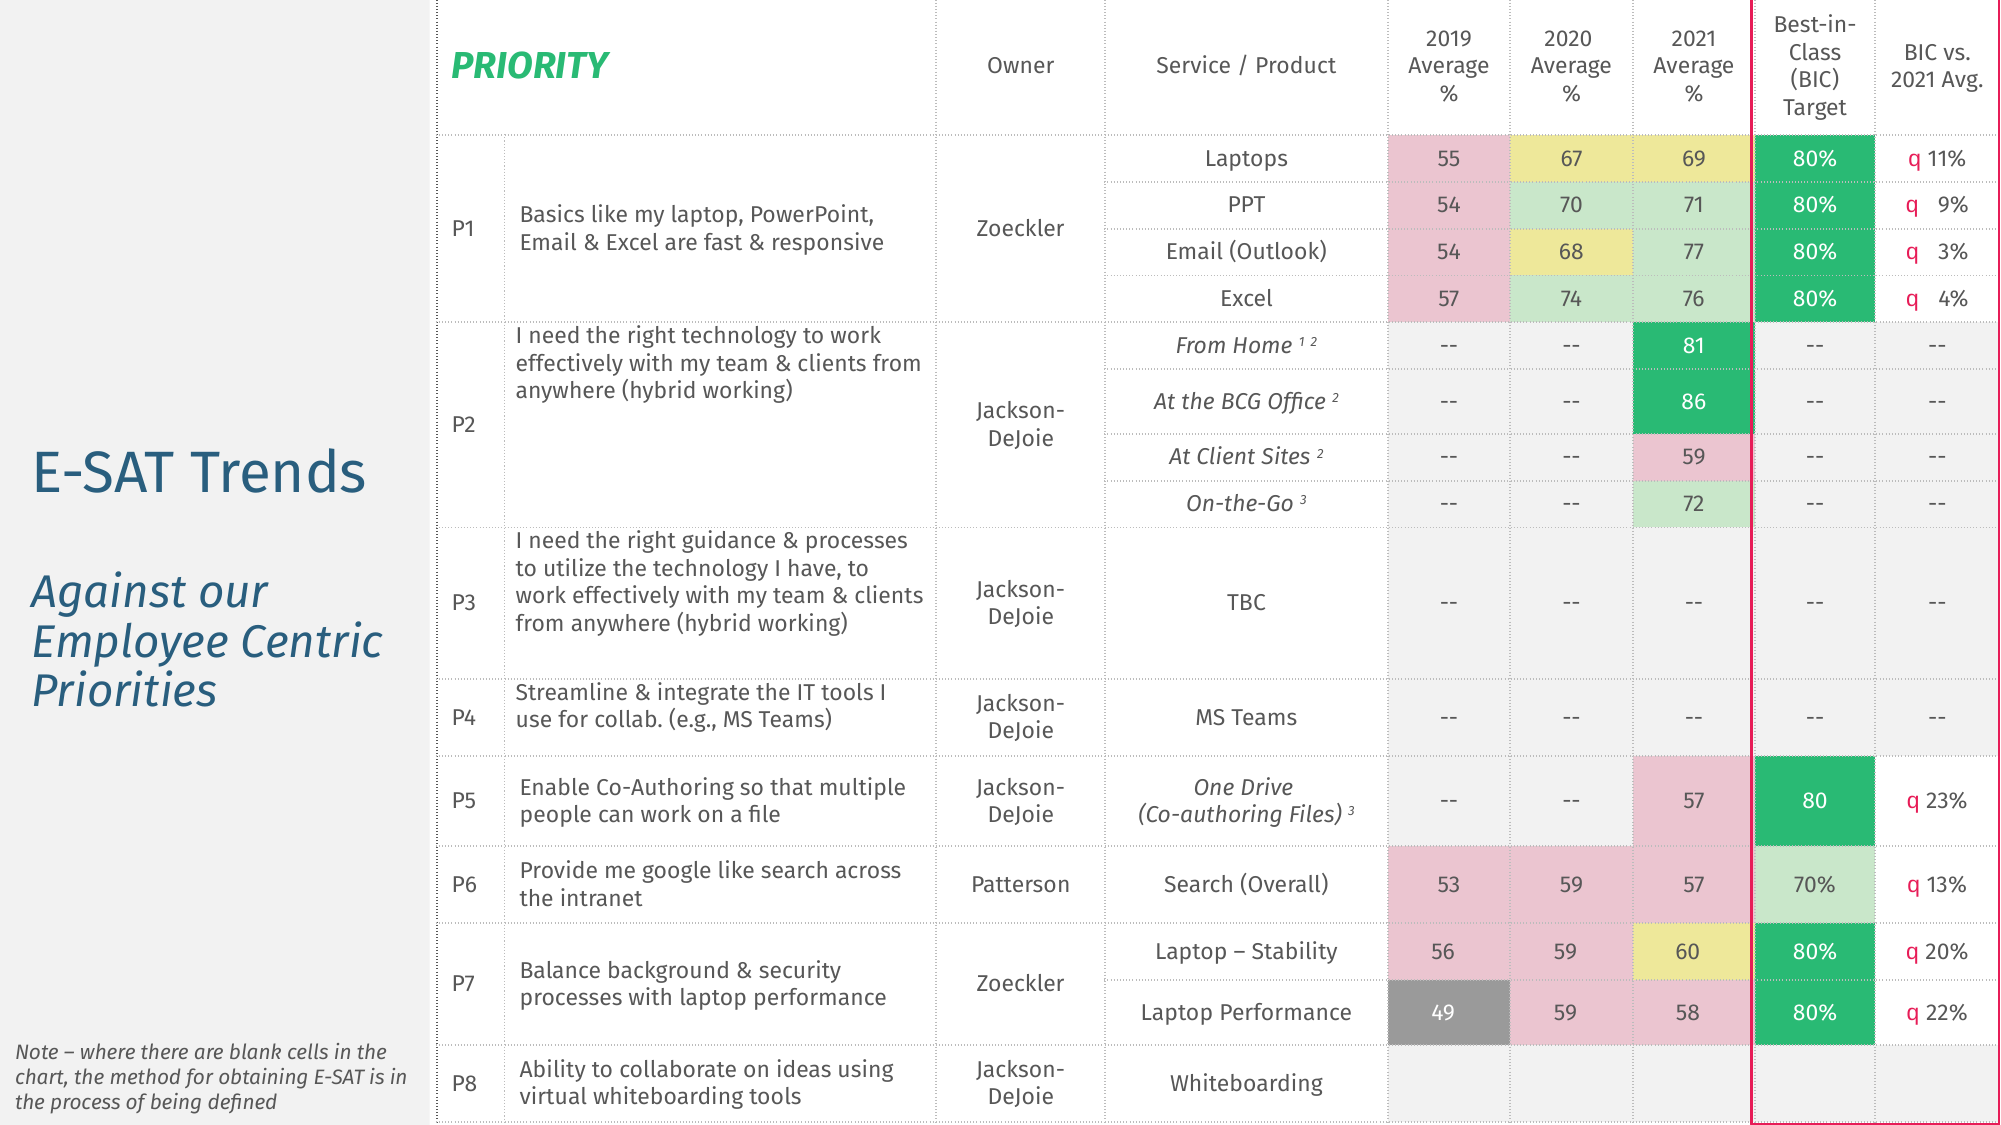

| PRIORITY | PRIORITY | Owner | Service / Product | 2019 Average % | 2020 Average % | 2021 Average % | Best-in-Class (BIC) Target | BIC vs. 2021 Avg. |
| --- | --- | --- | --- | --- | --- | --- | --- | --- |
| P1 | Basics like my laptop, PowerPoint, Email & Excel are fast & responsive | Zoeckler | Laptops | 55 | 67 | 69 | 80% | q 11% |
|  |  |  | PPT | 54 | 70 | 71 | 80% | q 19% |
|  |  |  | Email (Outlook) | 54 | 68 | 77 | 80% | q 13% |
|  |  |  | Excel | 57 | 74 | 76 | 80% | q 14% |
| P2 | I need the right technology to work effectively with my team & clients from anywhere (hybrid working) | Jackson-DeJoie | From Home 1 2 | -- | -- | 81 | -- | -- |
|  |  |  | At the BCG Office 2 | -- | -- | 86 | -- | -- |
|  |  |  | At Client Sites 2 | -- | -- | 59 | -- | -- |
|  |  |  | On-the-Go 3 | -- | -- | 72 | -- | -- |
| P3 | I need the right guidance & processes to utilize the technology I have, to work effectively with my team & clients from anywhere (hybrid working) | Jackson-DeJoie | TBC | -- | -- | -- | -- | -- |
| P4 | Streamline & integrate the IT tools I use for collab. (e.g., MS Teams) | Jackson-DeJoie | MS Teams | -- | -- | -- | -- | -- |
| P5 | Enable Co-Authoring so that multiple people can work on a file | Jackson-DeJoie | One Drive (Co-authoring Files) 3 | -- | -- | 57 | 80 | q 23% |
| P6 | Provide me google like search across the intranet | Patterson | Search (Overall) | 53 | 59 | 57 | 70% | q 13% |
| P7 | Balance background & security processes with laptop performance | Zoeckler | Laptop – Stability | 56 | 59 | 60 | 80% | q 20% |
|  |  |  | Laptop Performance | 49 | 59 | 58 | 80% | q 22% |
| P8 | Ability to collaborate on ideas using virtual whiteboarding tools | Jackson-DeJoie | Whiteboarding |  |  |  |  |  |

# E-SAT Trends Against our Employee Centric Priorities
Note – where there are blank cells in the chart, the method for obtaining E-SAT is in the process of being defined